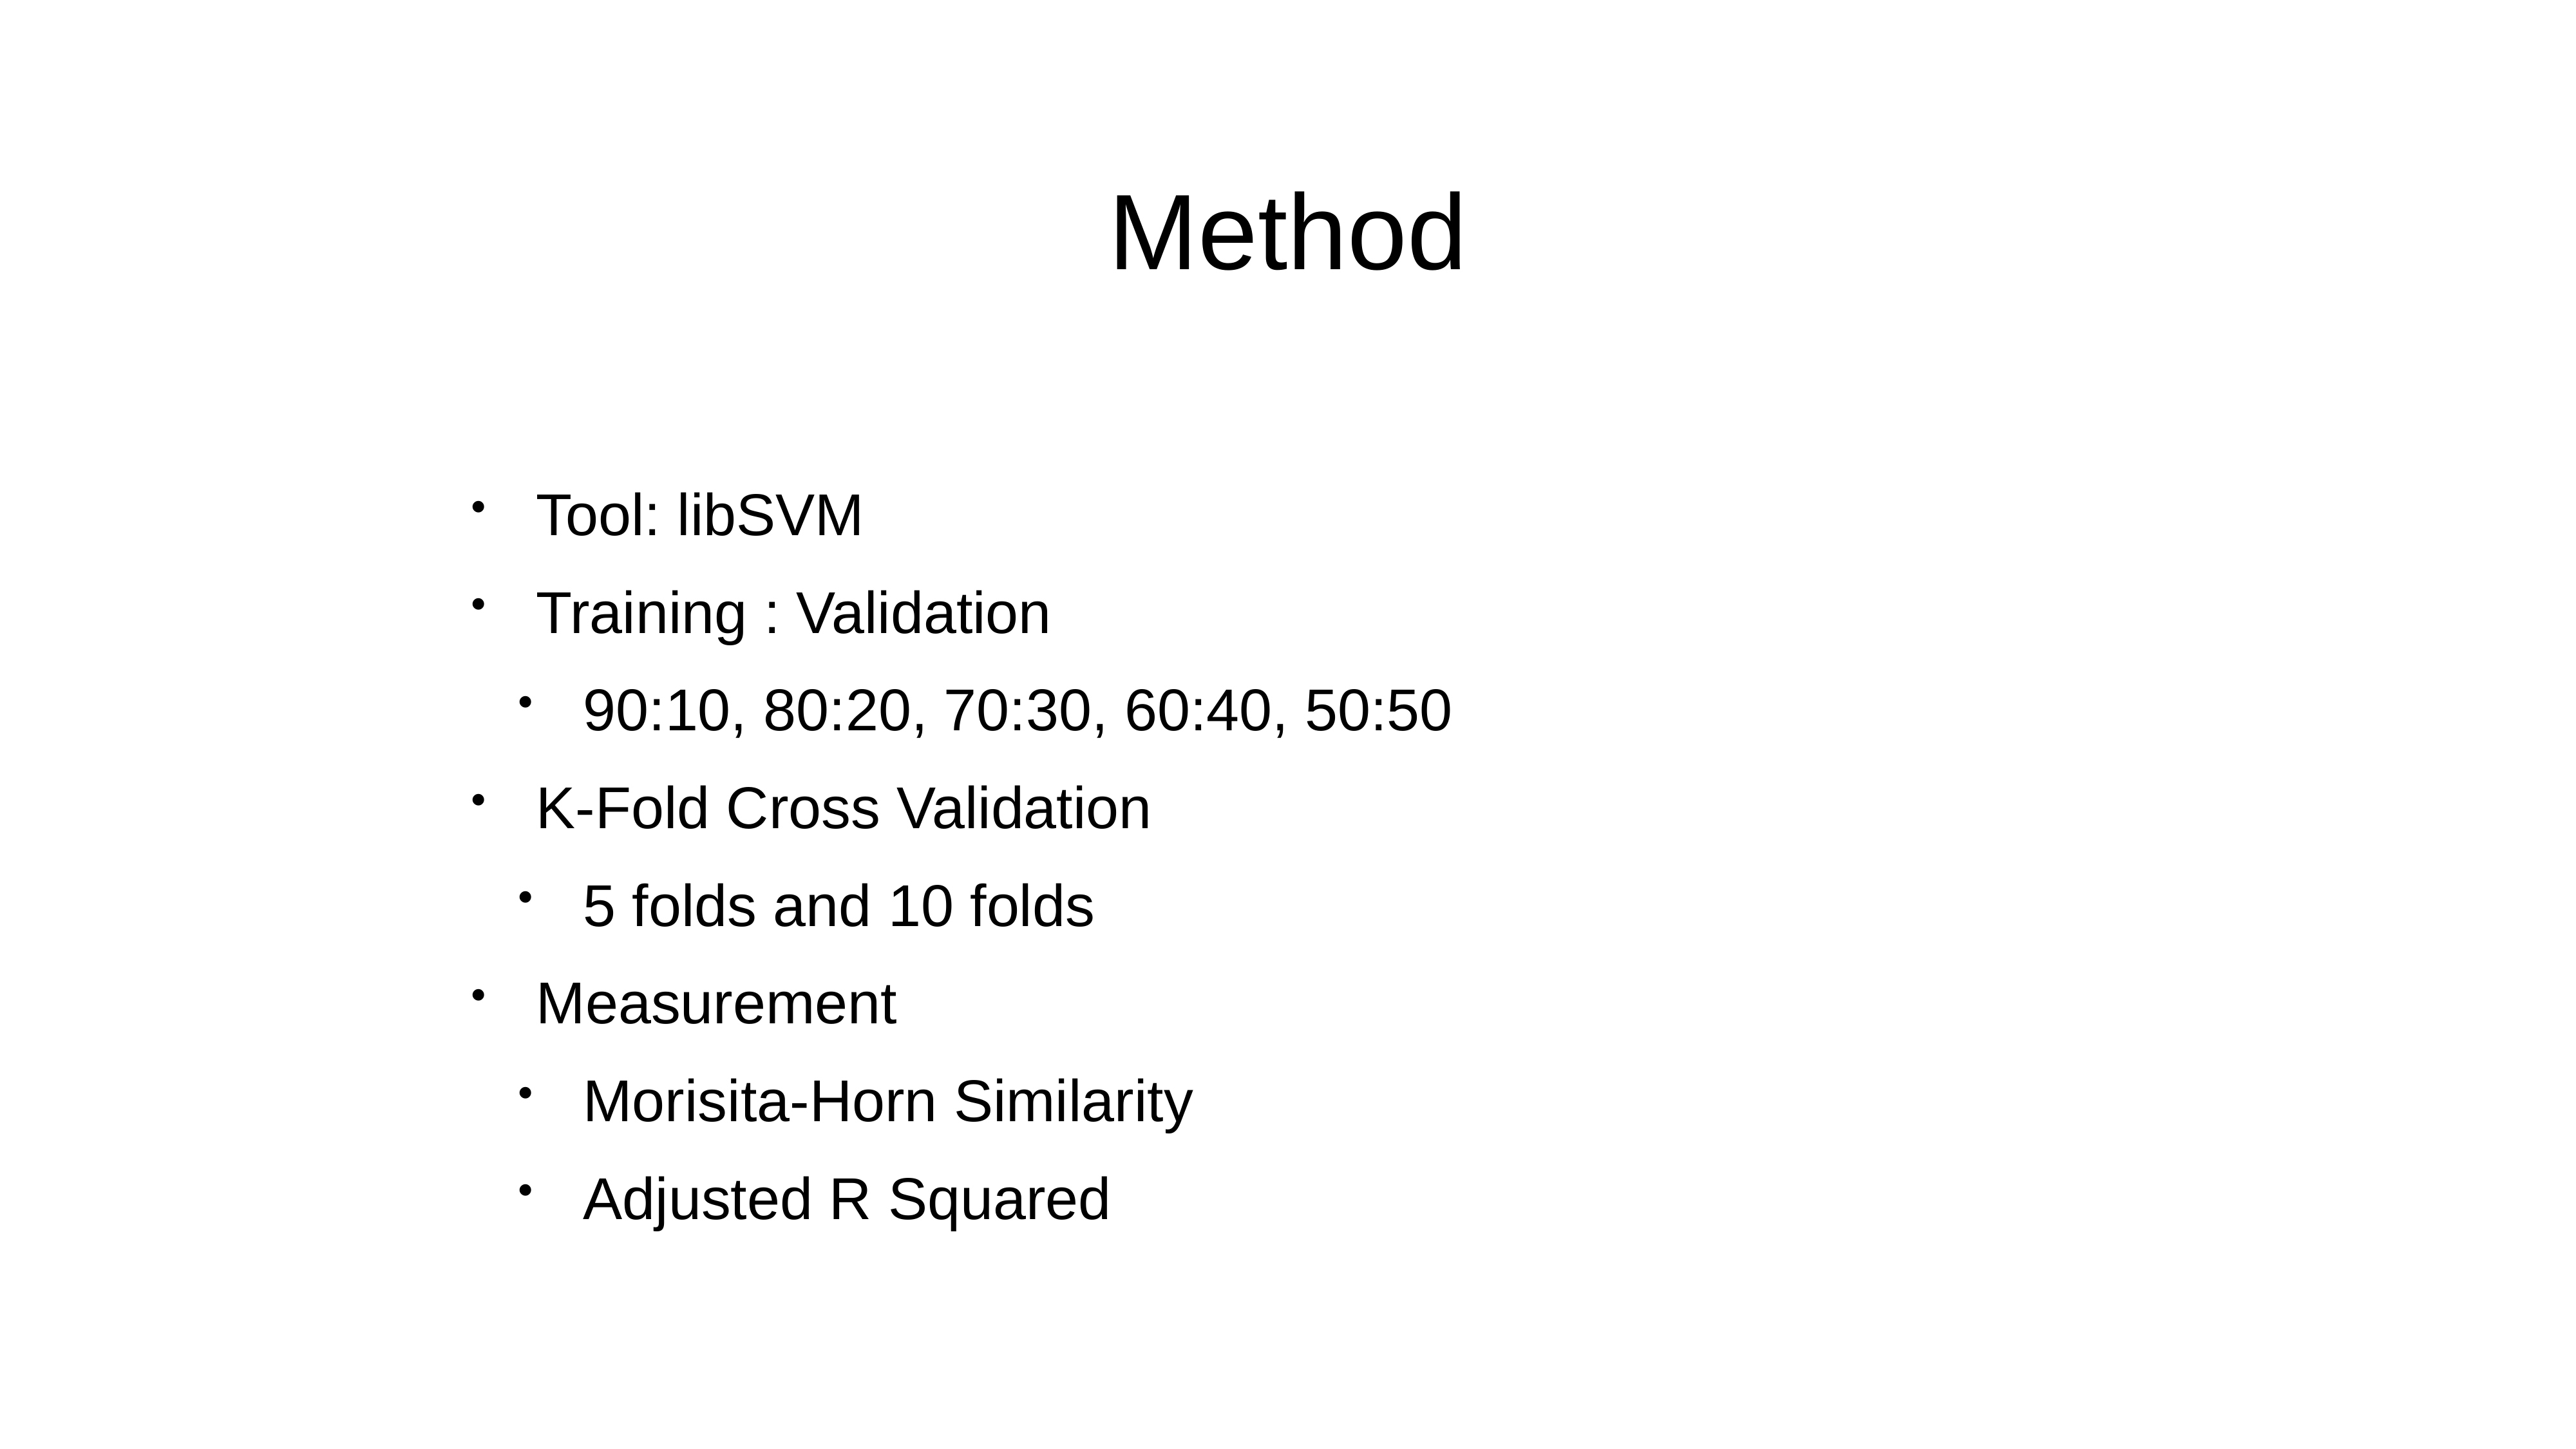

# Method
Tool: libSVM
Training : Validation
90:10, 80:20, 70:30, 60:40, 50:50
K-Fold Cross Validation
5 folds and 10 folds
Measurement
Morisita-Horn Similarity
Adjusted R Squared